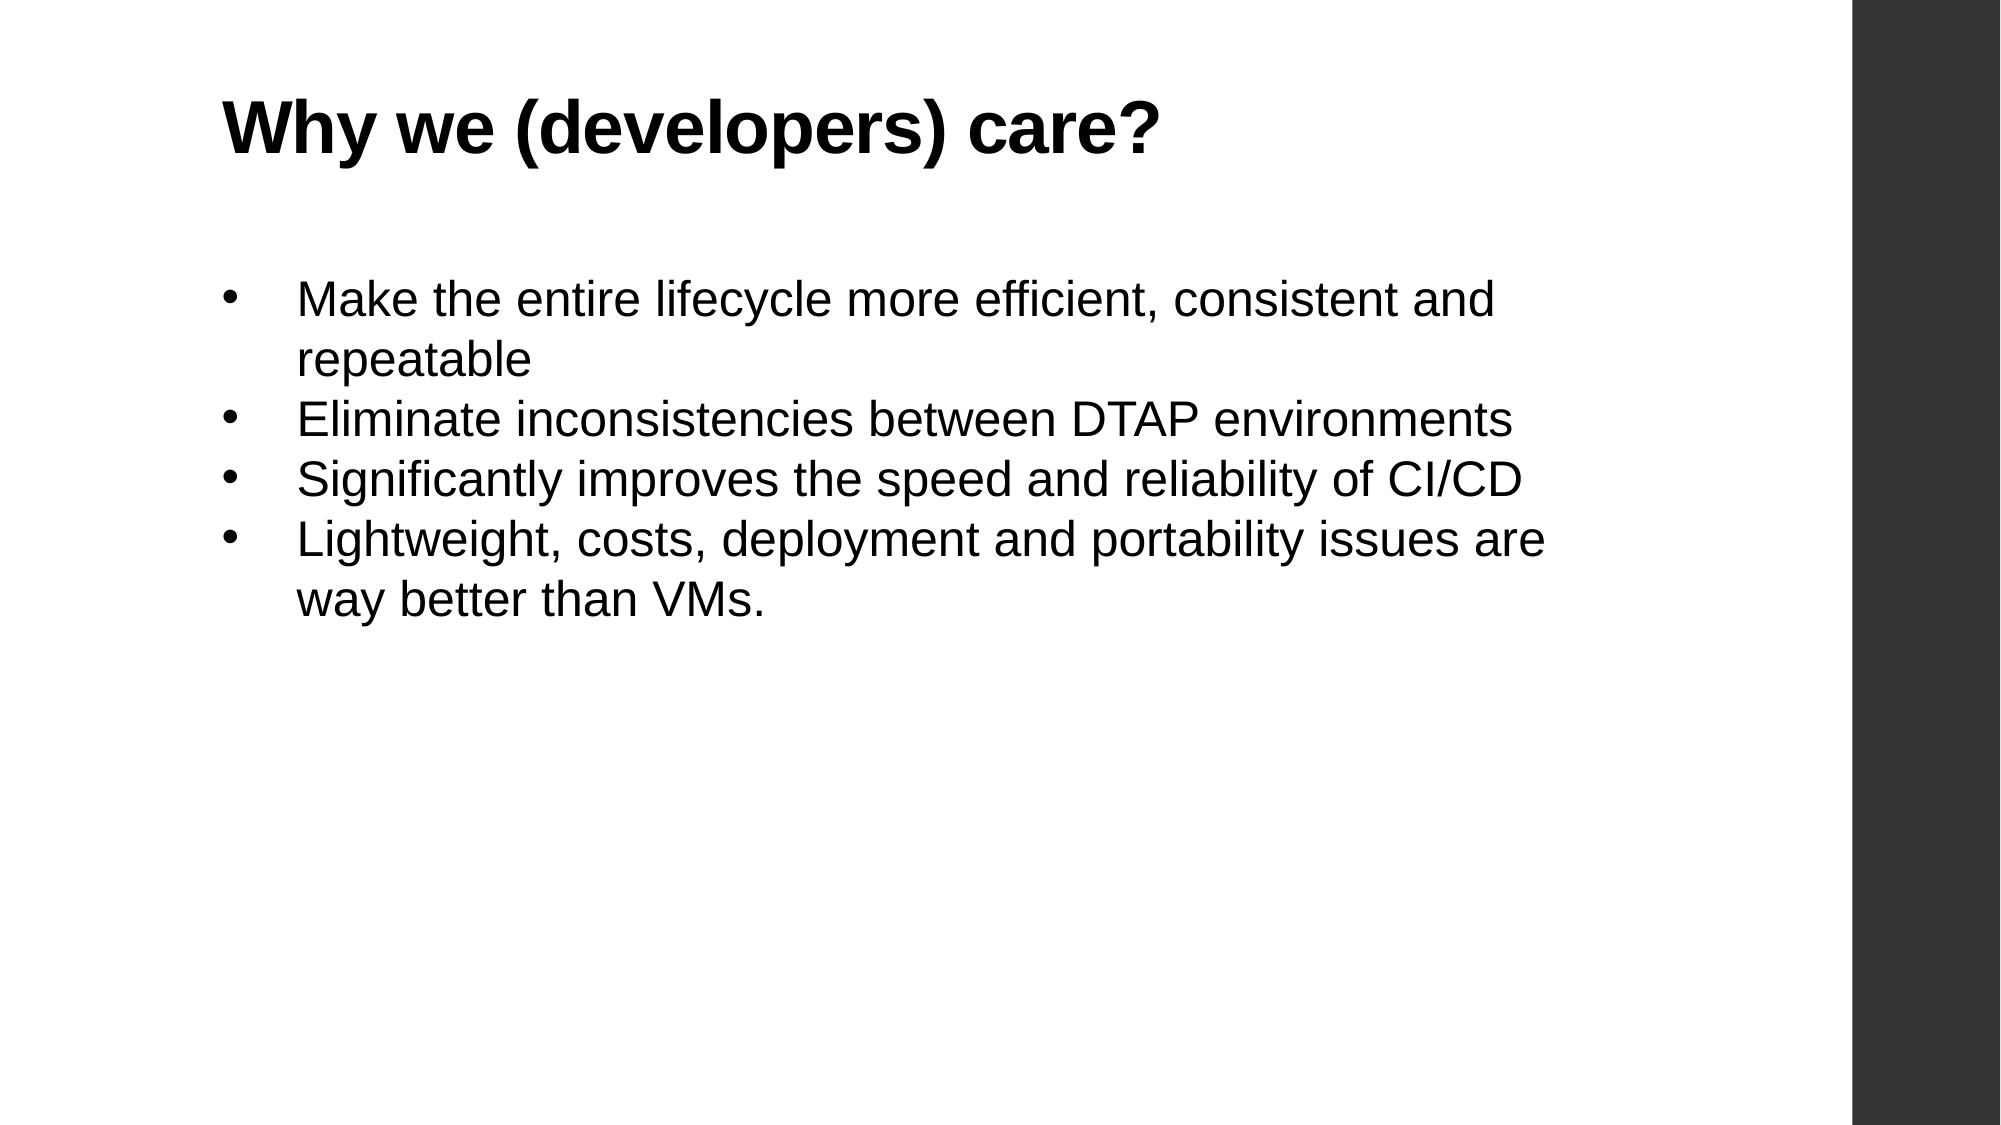

# Why we (developers) care?
Make the entire lifecycle more efficient, consistent and repeatable
Eliminate inconsistencies between DTAP environments
Significantly improves the speed and reliability of CI/CD
Lightweight, costs, deployment and portability issues are way better than VMs.